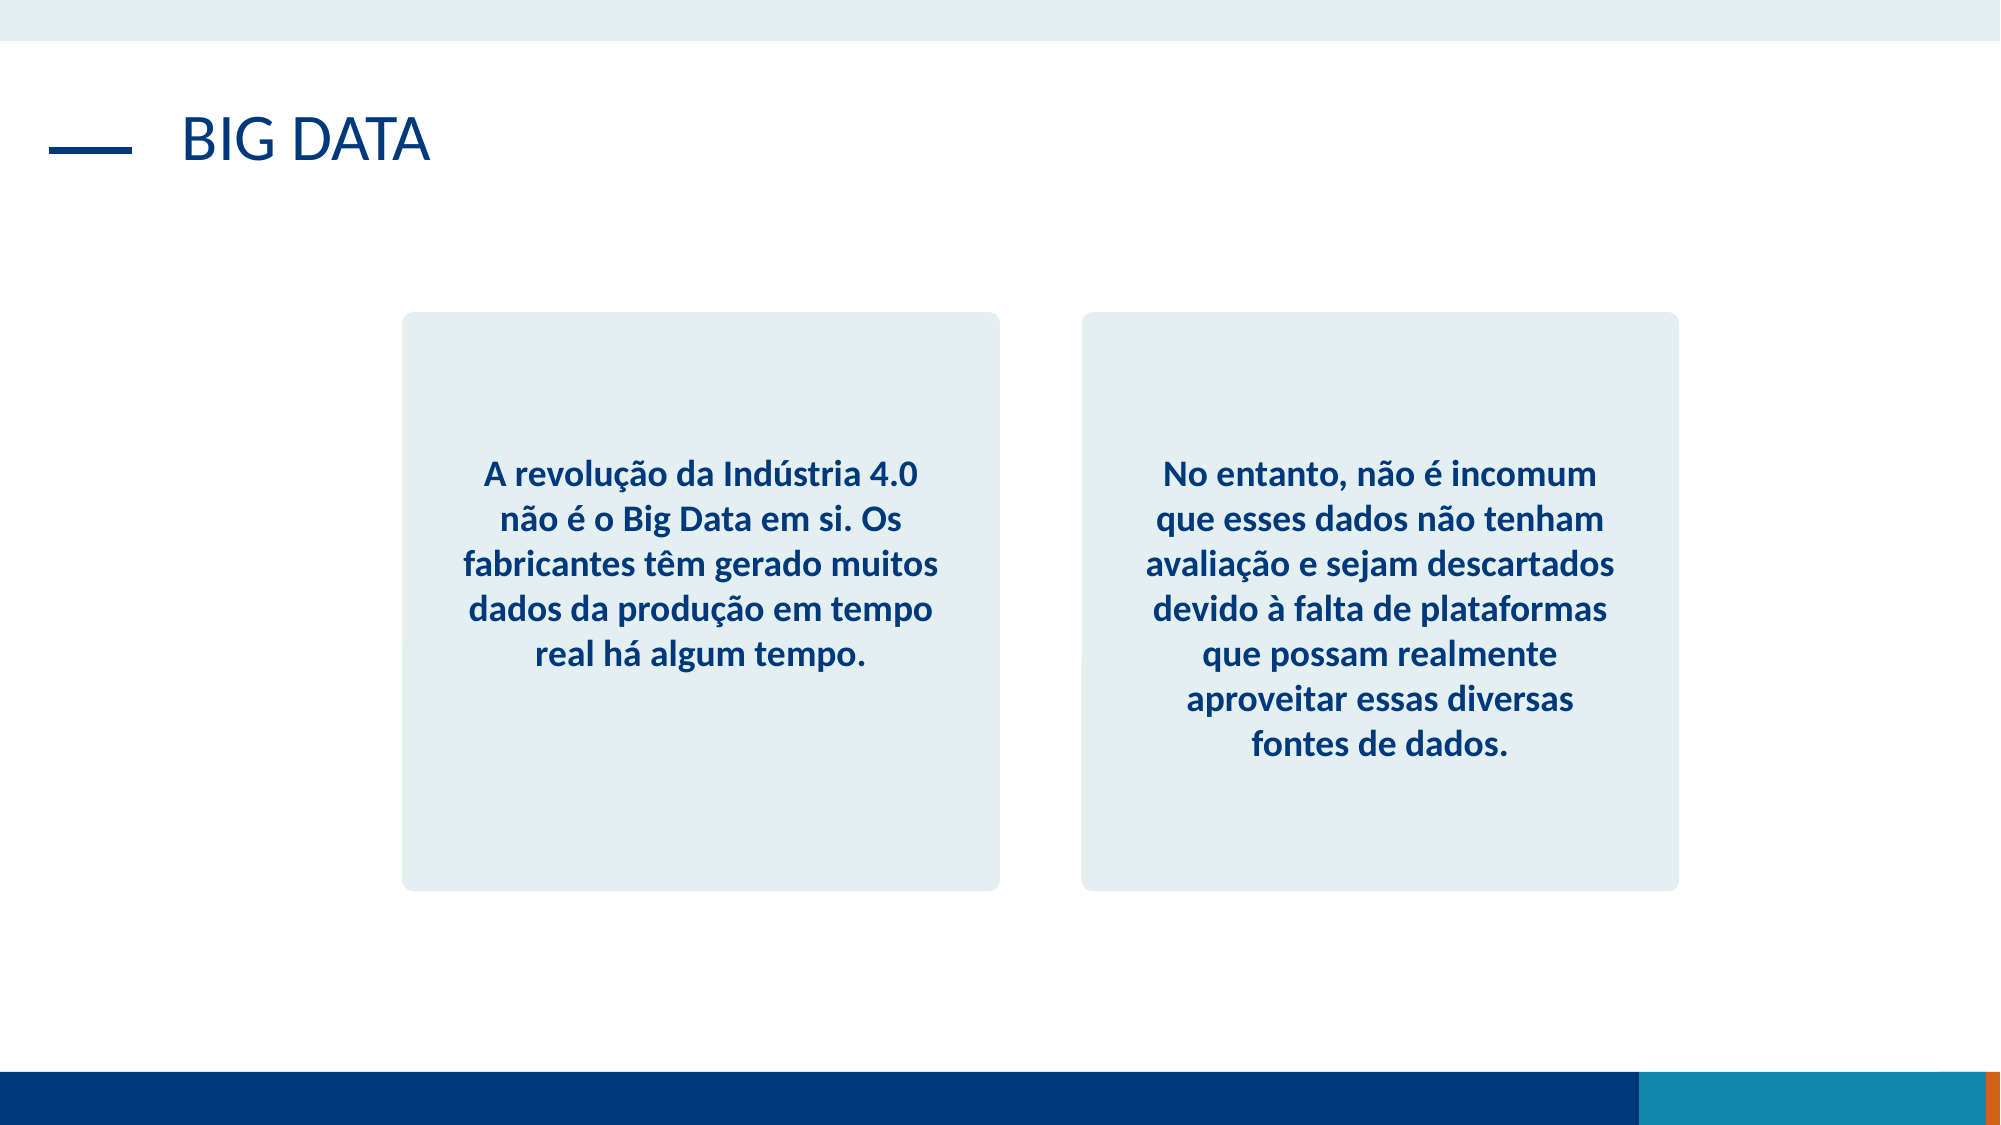

BIG DATA

A revolução da Indústria 4.0 não é o Big Data em si. Os fabricantes têm gerado muitos dados da produção em tempo real há algum tempo.

No entanto, não é incomum que esses dados não tenham avaliação e sejam descartados devido à falta de plataformas que possam realmente aproveitar essas diversas fontes de dados.